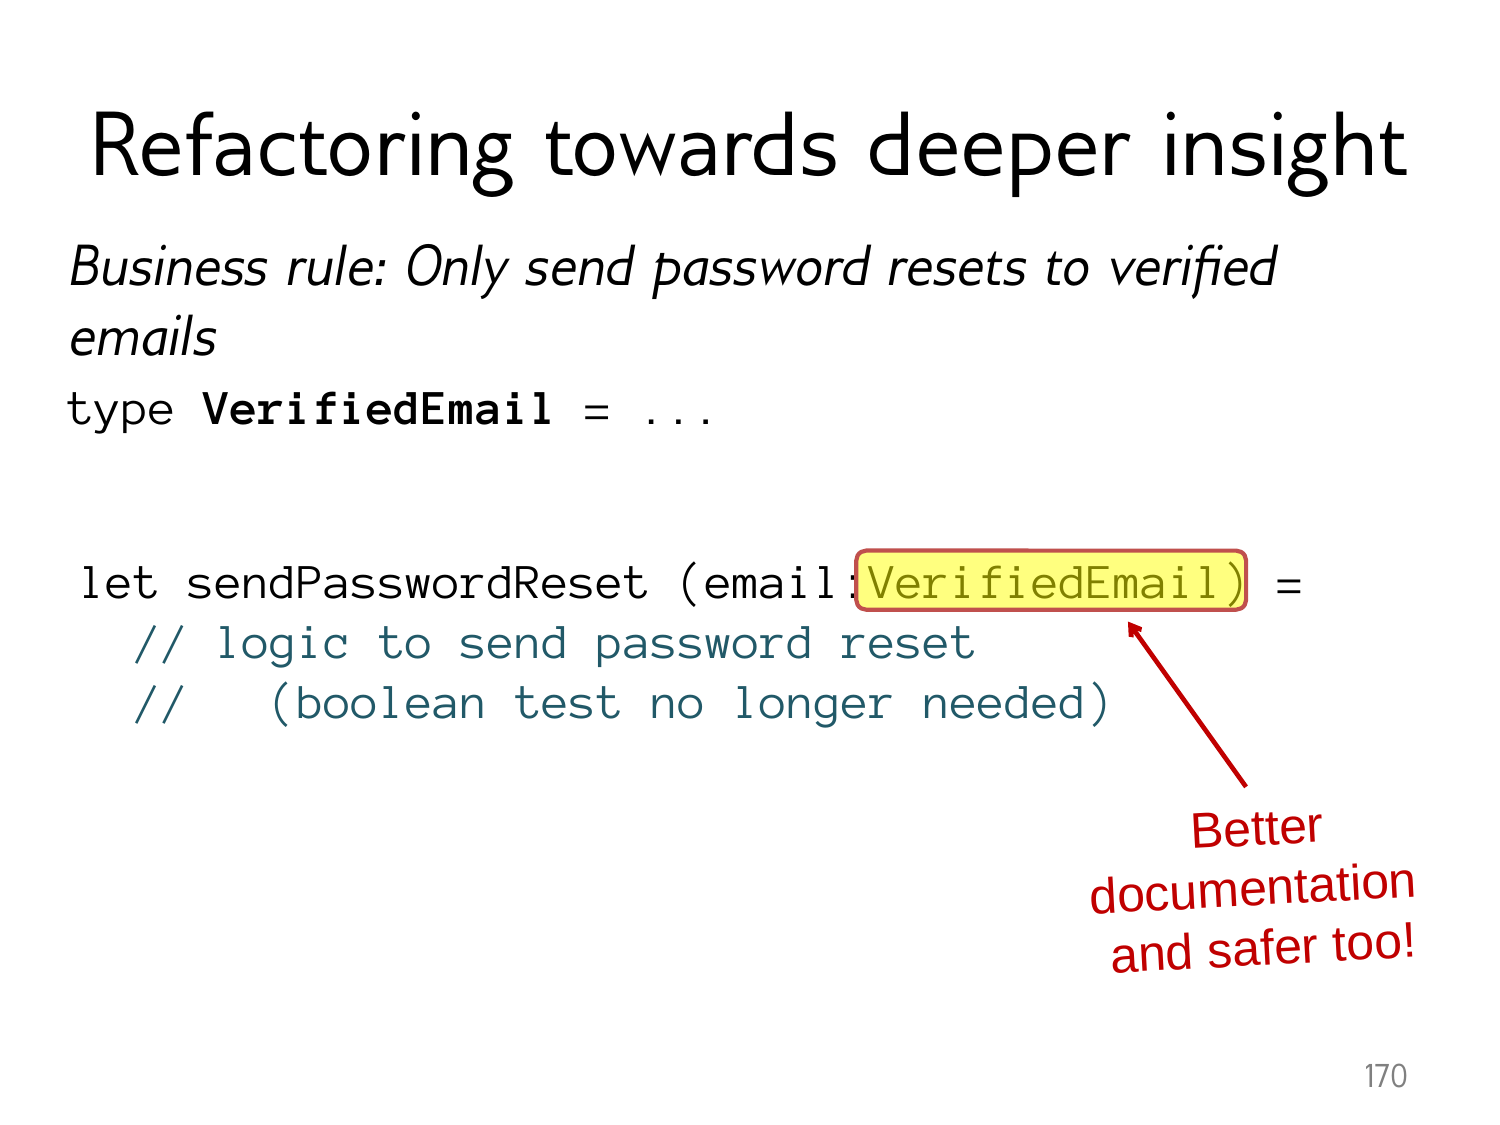

# Refactoring towards deeper insight
Business rule: Only send password resets to verified emails
type VerifiedEmail = ...

let sendPasswordReset (email:VerifiedEmail) =
  // logic to send password reset
  //   (boolean test no longer needed)

Better documentation
and safer too!